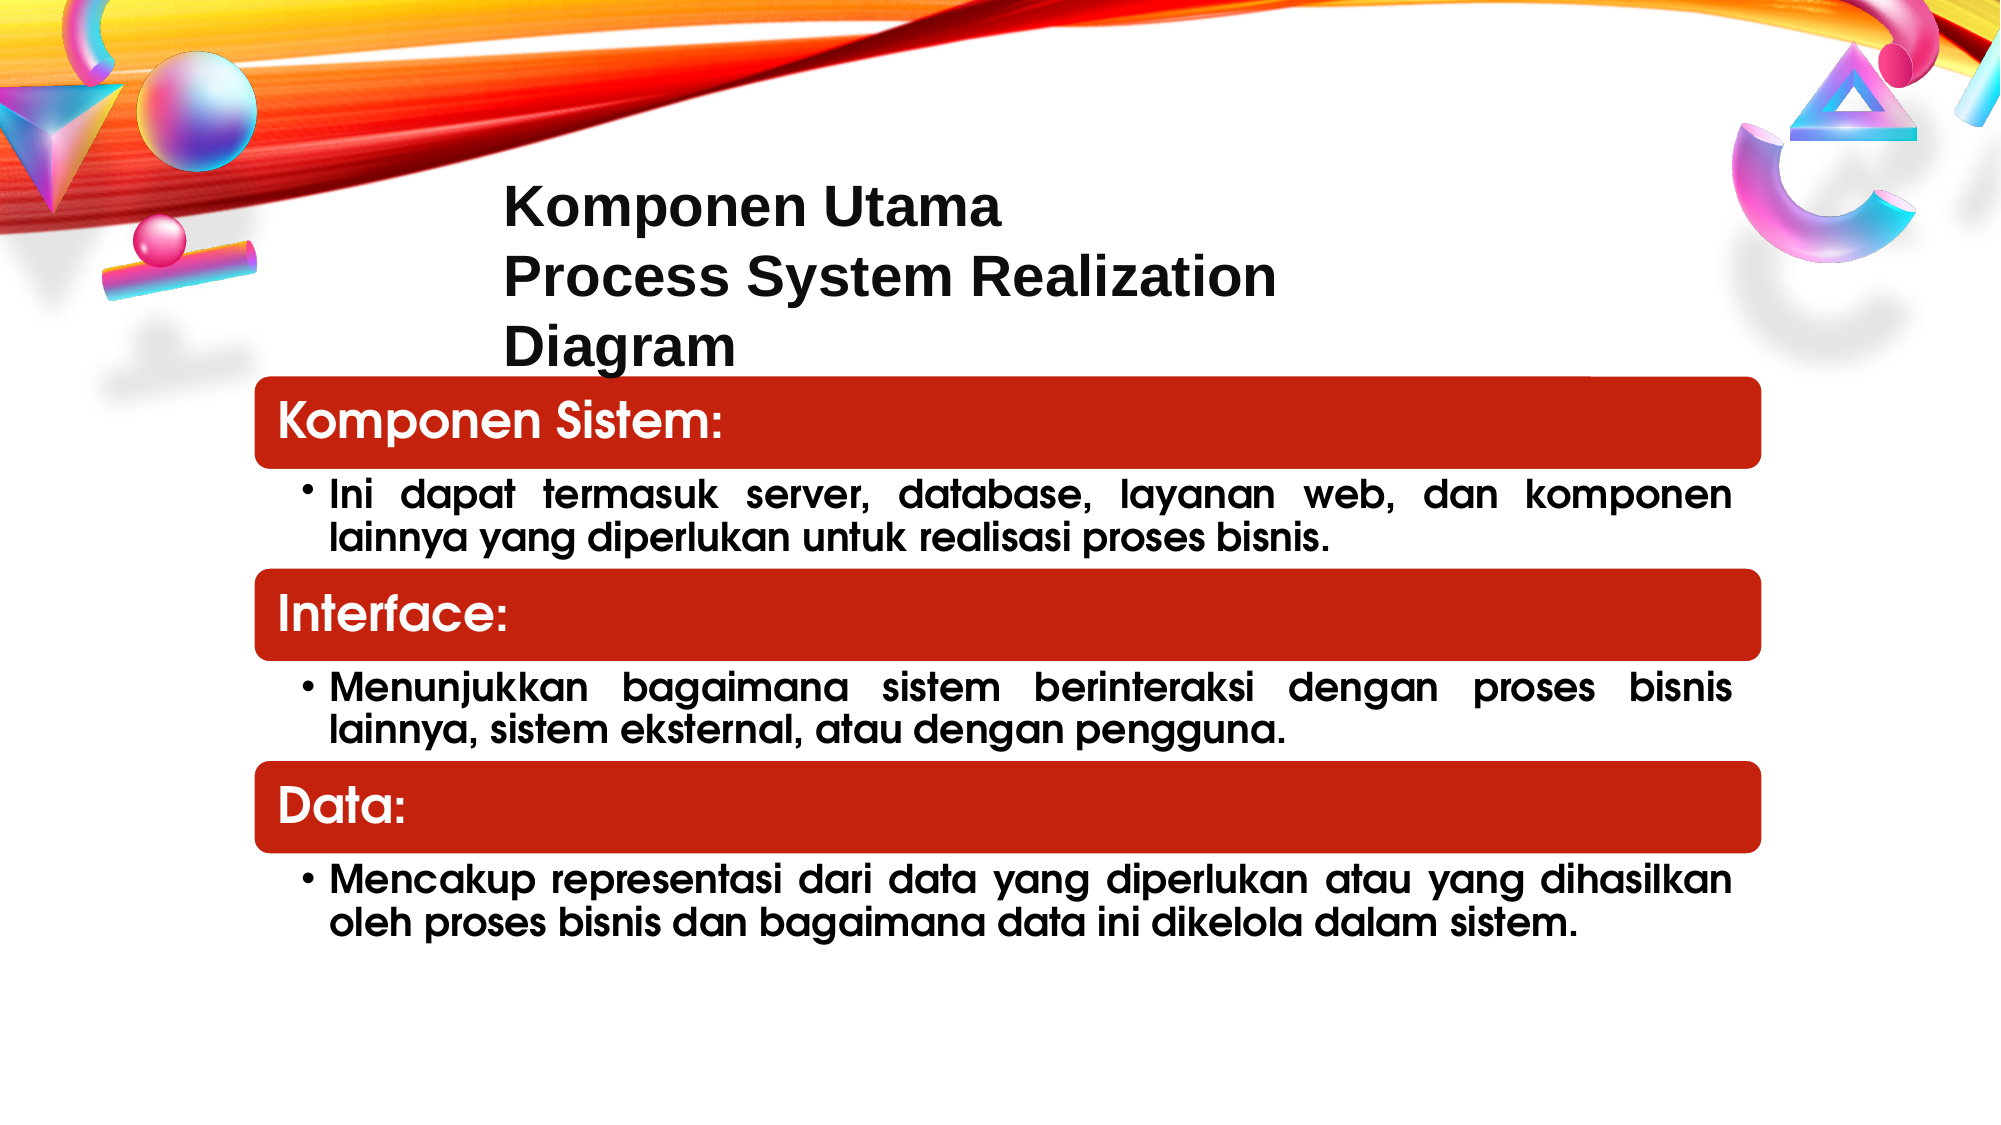

Komponen Utama
Process System Realization Diagram
Komponen Sistem:
Ini dapat termasuk server, database, layanan web, dan komponen lainnya yang diperlukan untuk realisasi proses bisnis.
Interface:
Menunjukkan bagaimana sistem berinteraksi dengan proses bisnis lainnya, sistem eksternal, atau dengan pengguna.
Data:
Mencakup representasi dari data yang diperlukan atau yang dihasilkan oleh proses bisnis dan bagaimana data ini dikelola dalam sistem.